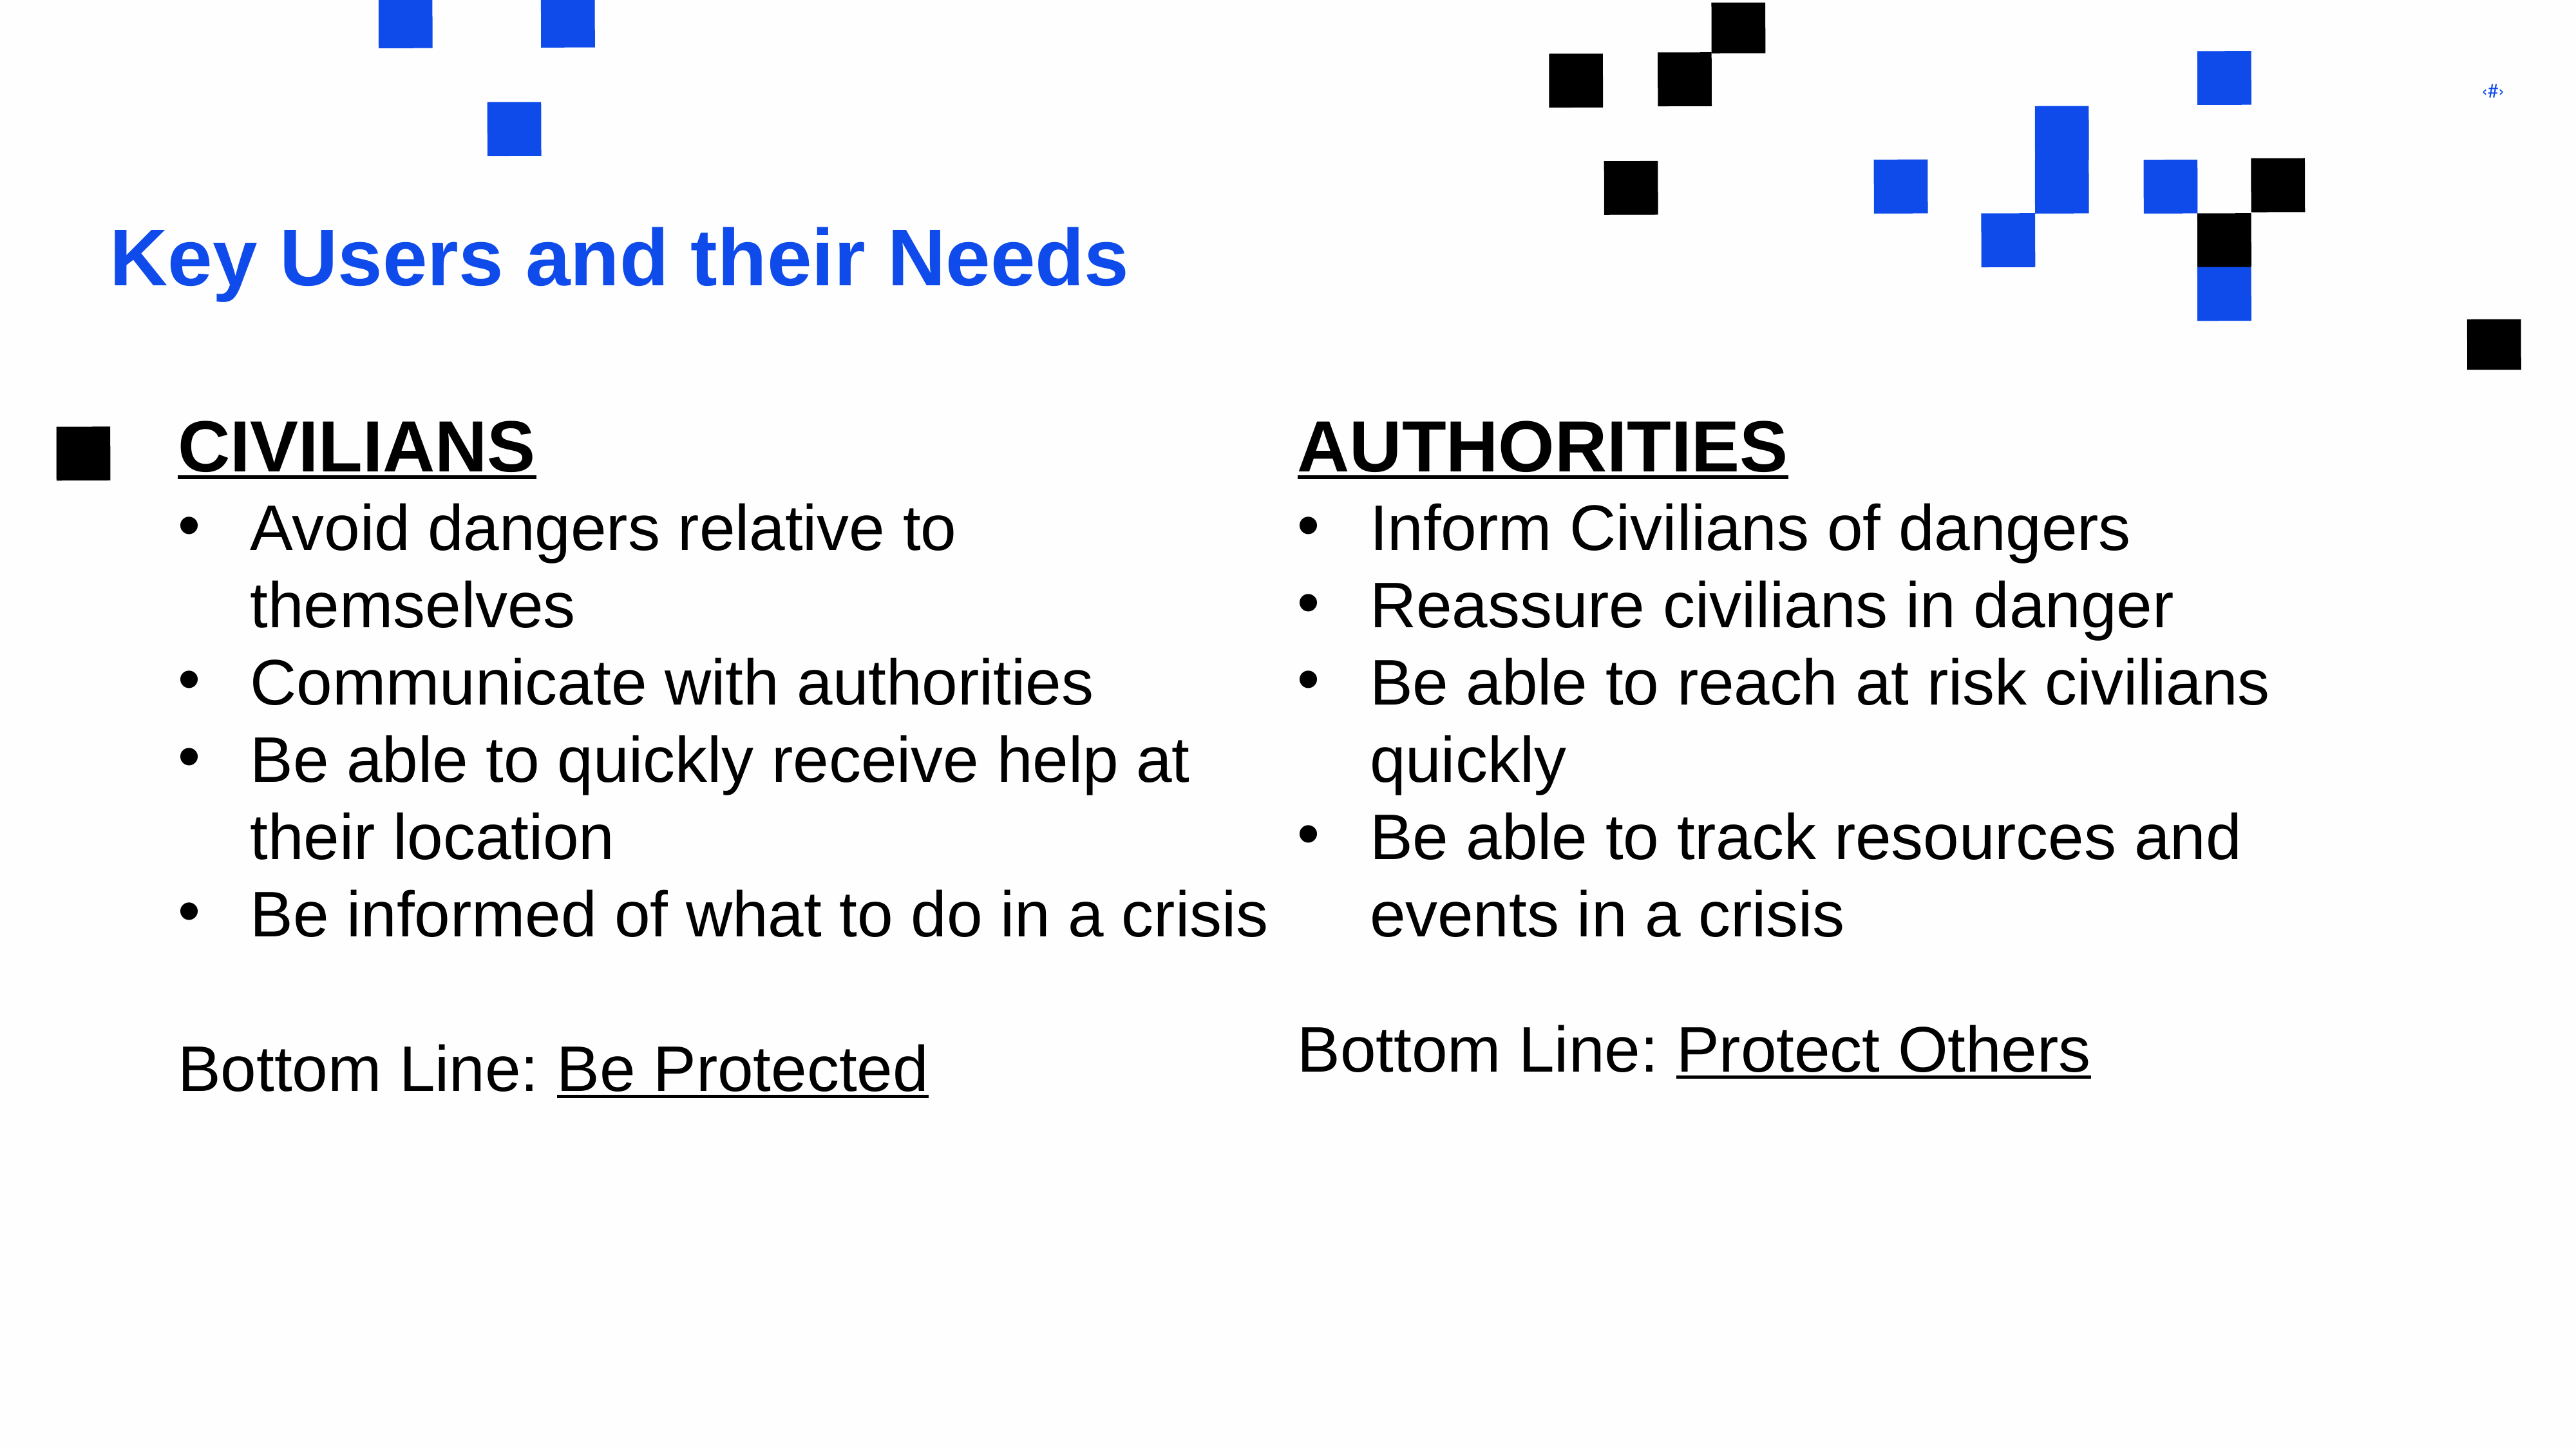

# Key Users and their Needs
CIVILIANS
Avoid dangers relative to themselves
Communicate with authorities
Be able to quickly receive help at their location
Be informed of what to do in a crisis

Bottom Line: Be Protected
AUTHORITIES
Inform Civilians of dangers
Reassure civilians in danger
Be able to reach at risk civilians quickly
Be able to track resources and events in a crisis

Bottom Line: Protect Others